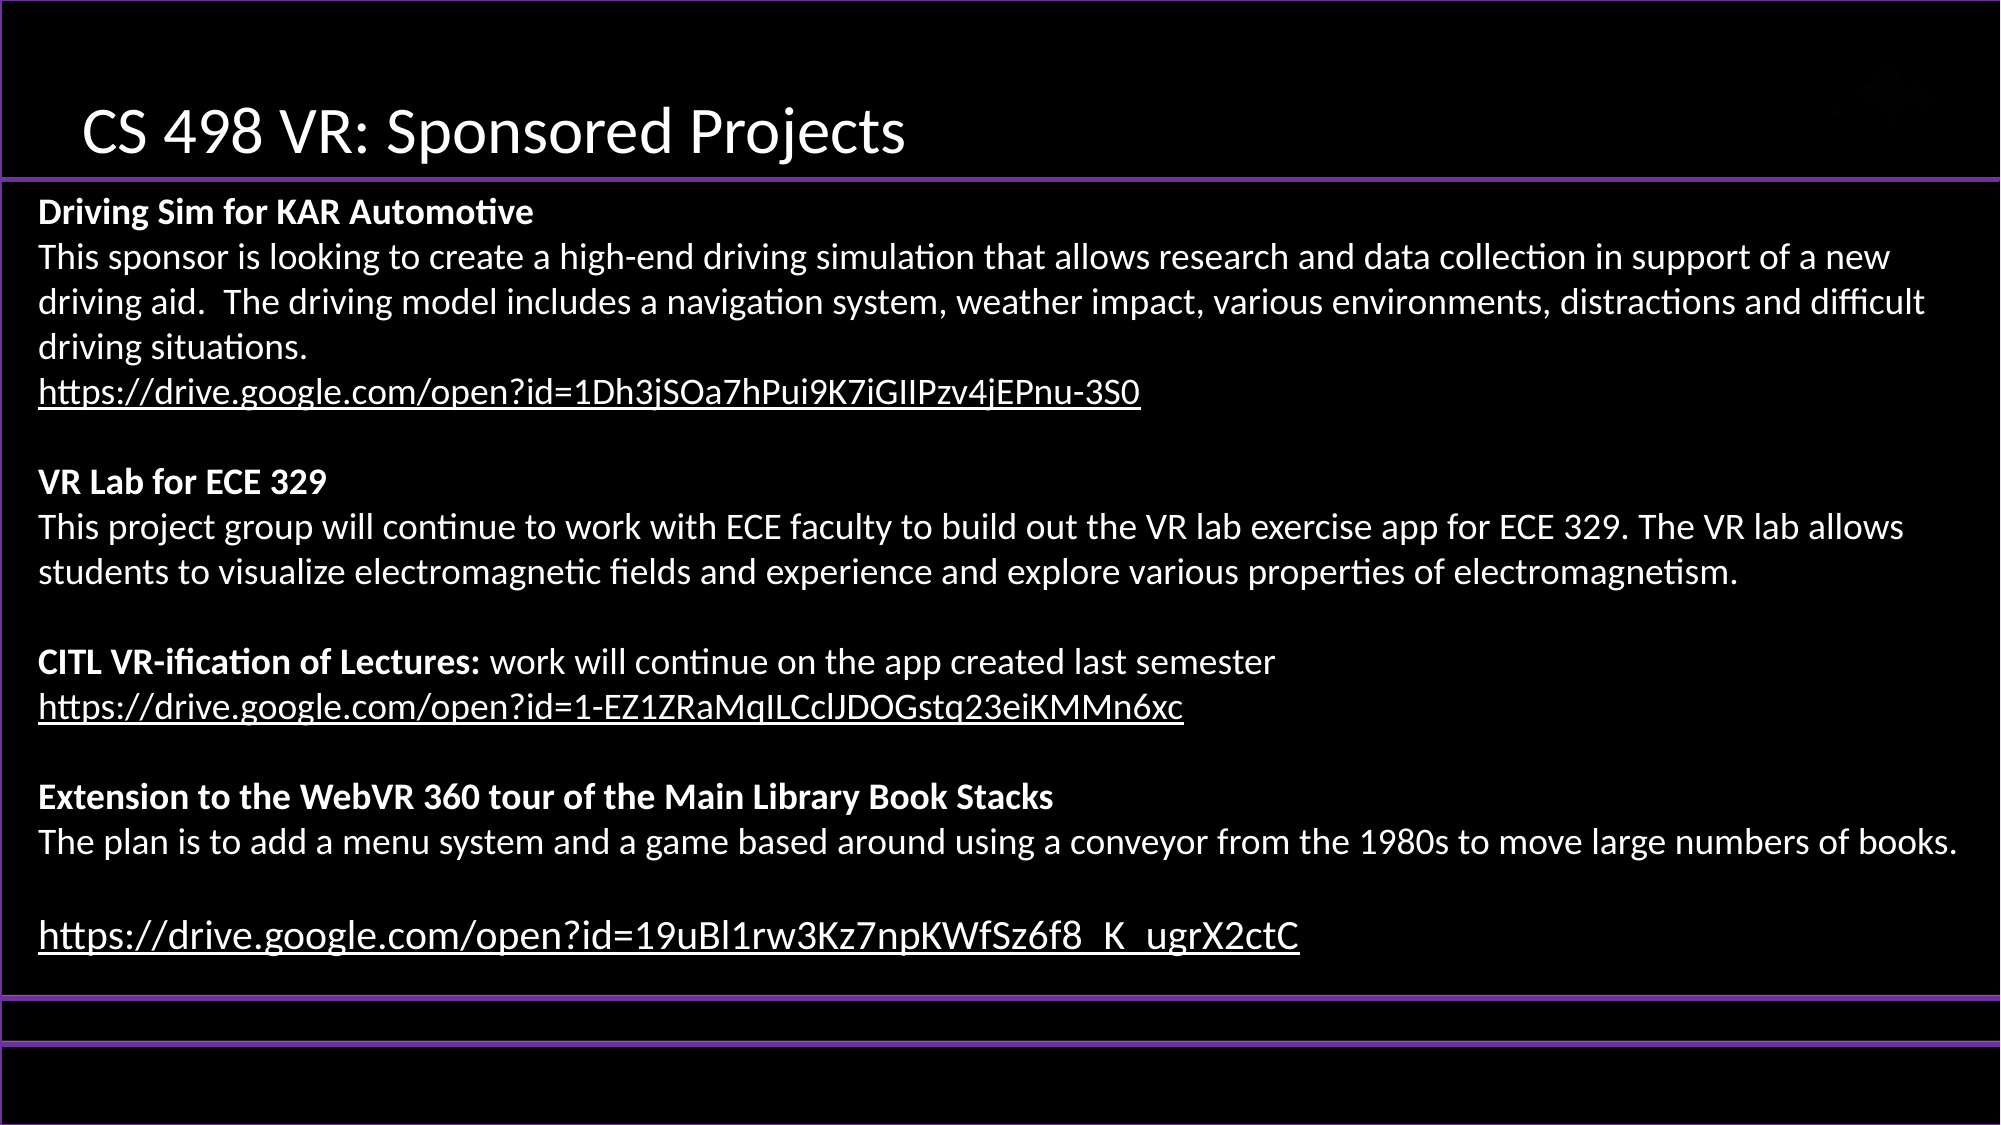

CS 498 VR: Sponsored Projects
Driving Sim for KAR Automotive
This sponsor is looking to create a high-end driving simulation that allows research and data collection in support of a new driving aid.  The driving model includes a navigation system, weather impact, various environments, distractions and difficult driving situations.
https://drive.google.com/open?id=1Dh3jSOa7hPui9K7iGIIPzv4jEPnu-3S0

VR Lab for ECE 329
This project group will continue to work with ECE faculty to build out the VR lab exercise app for ECE 329. The VR lab allows students to visualize electromagnetic fields and experience and explore various properties of electromagnetism.
CITL VR-ification of Lectures: work will continue on the app created last semester
https://drive.google.com/open?id=1-EZ1ZRaMqILCclJDOGstq23eiKMMn6xc
Extension to the WebVR 360 tour of the Main Library Book Stacks
The plan is to add a menu system and a game based around using a conveyor from the 1980s to move large numbers of books.
https://drive.google.com/open?id=19uBl1rw3Kz7npKWfSz6f8_K_ugrX2ctC